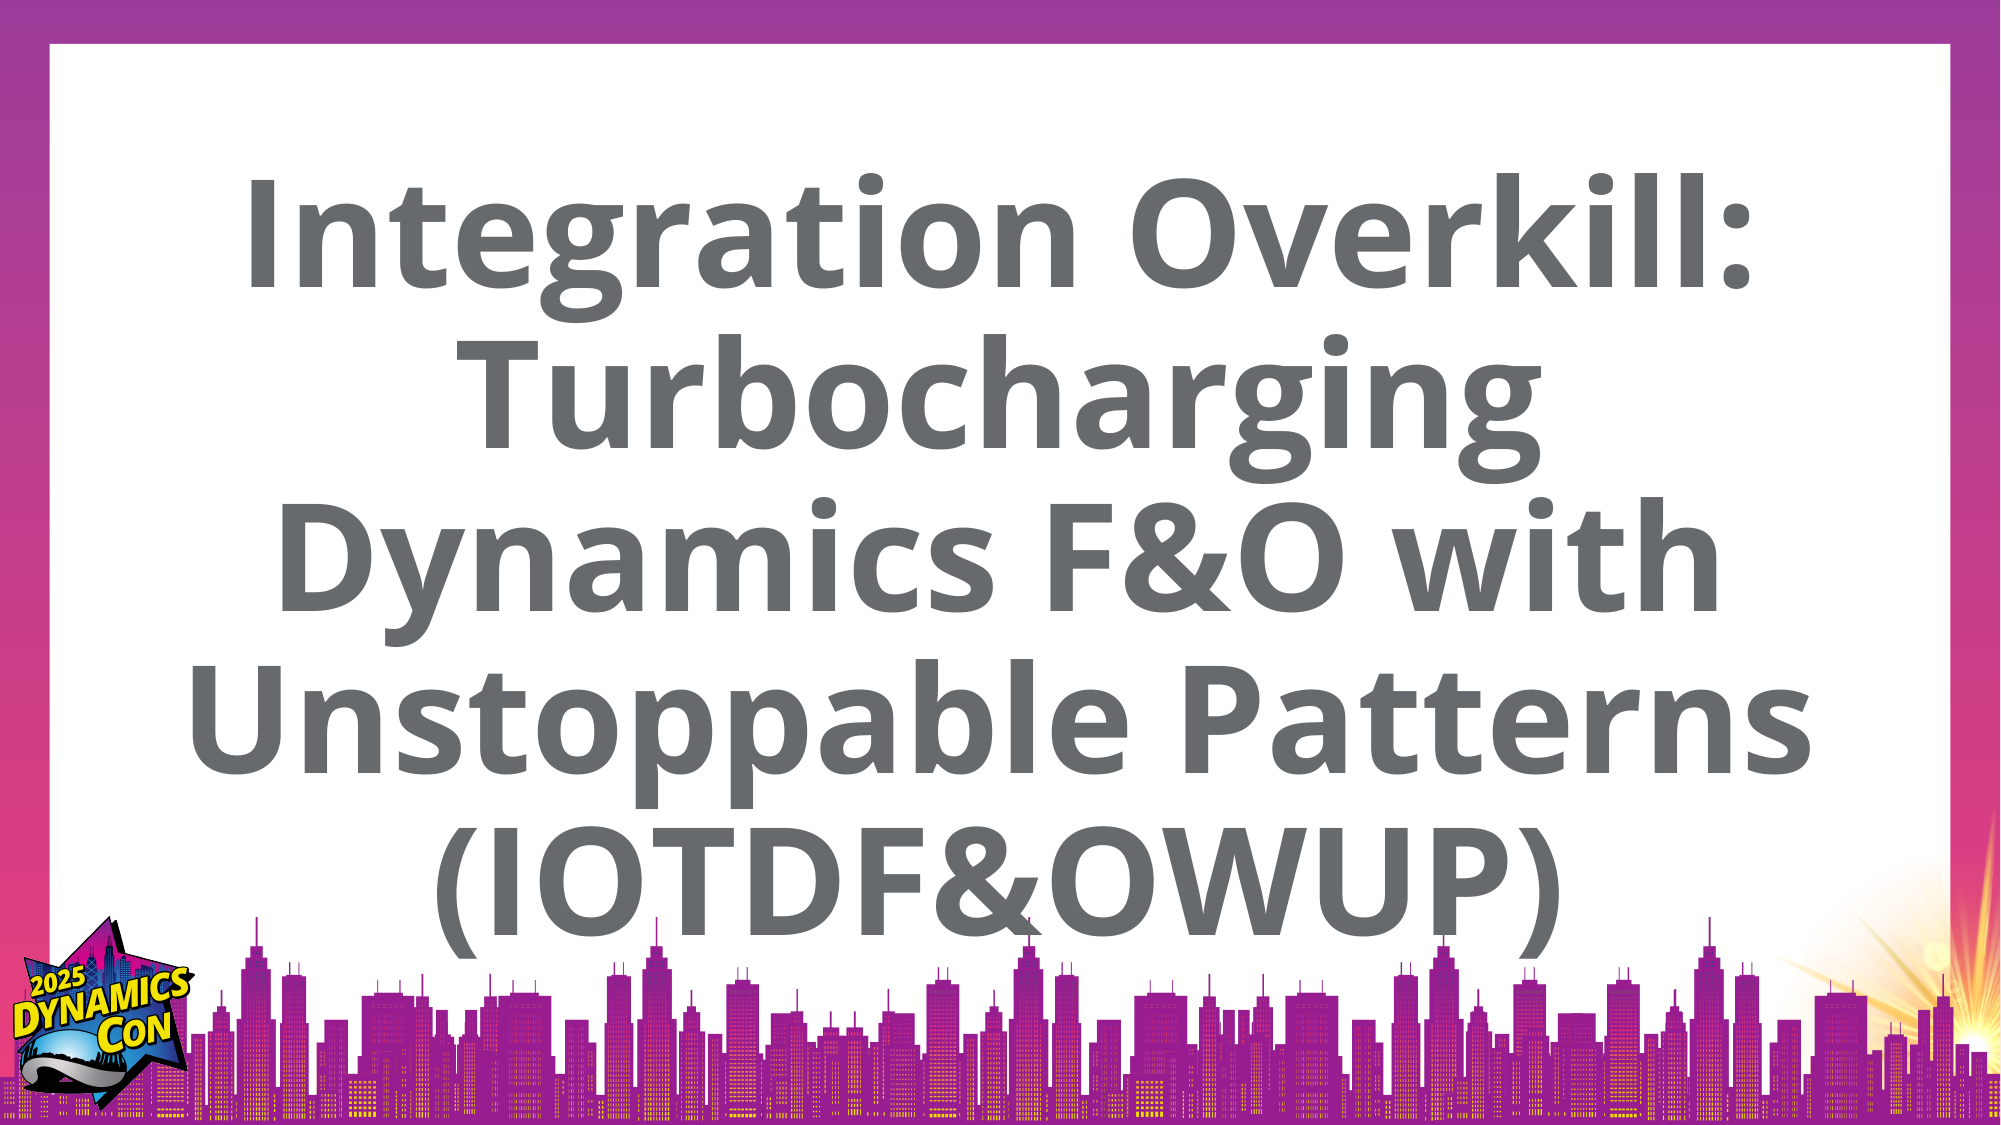

# Integration Overkill: Turbocharging Dynamics F&O with Unstoppable Patterns (IOTDF&OWUP)